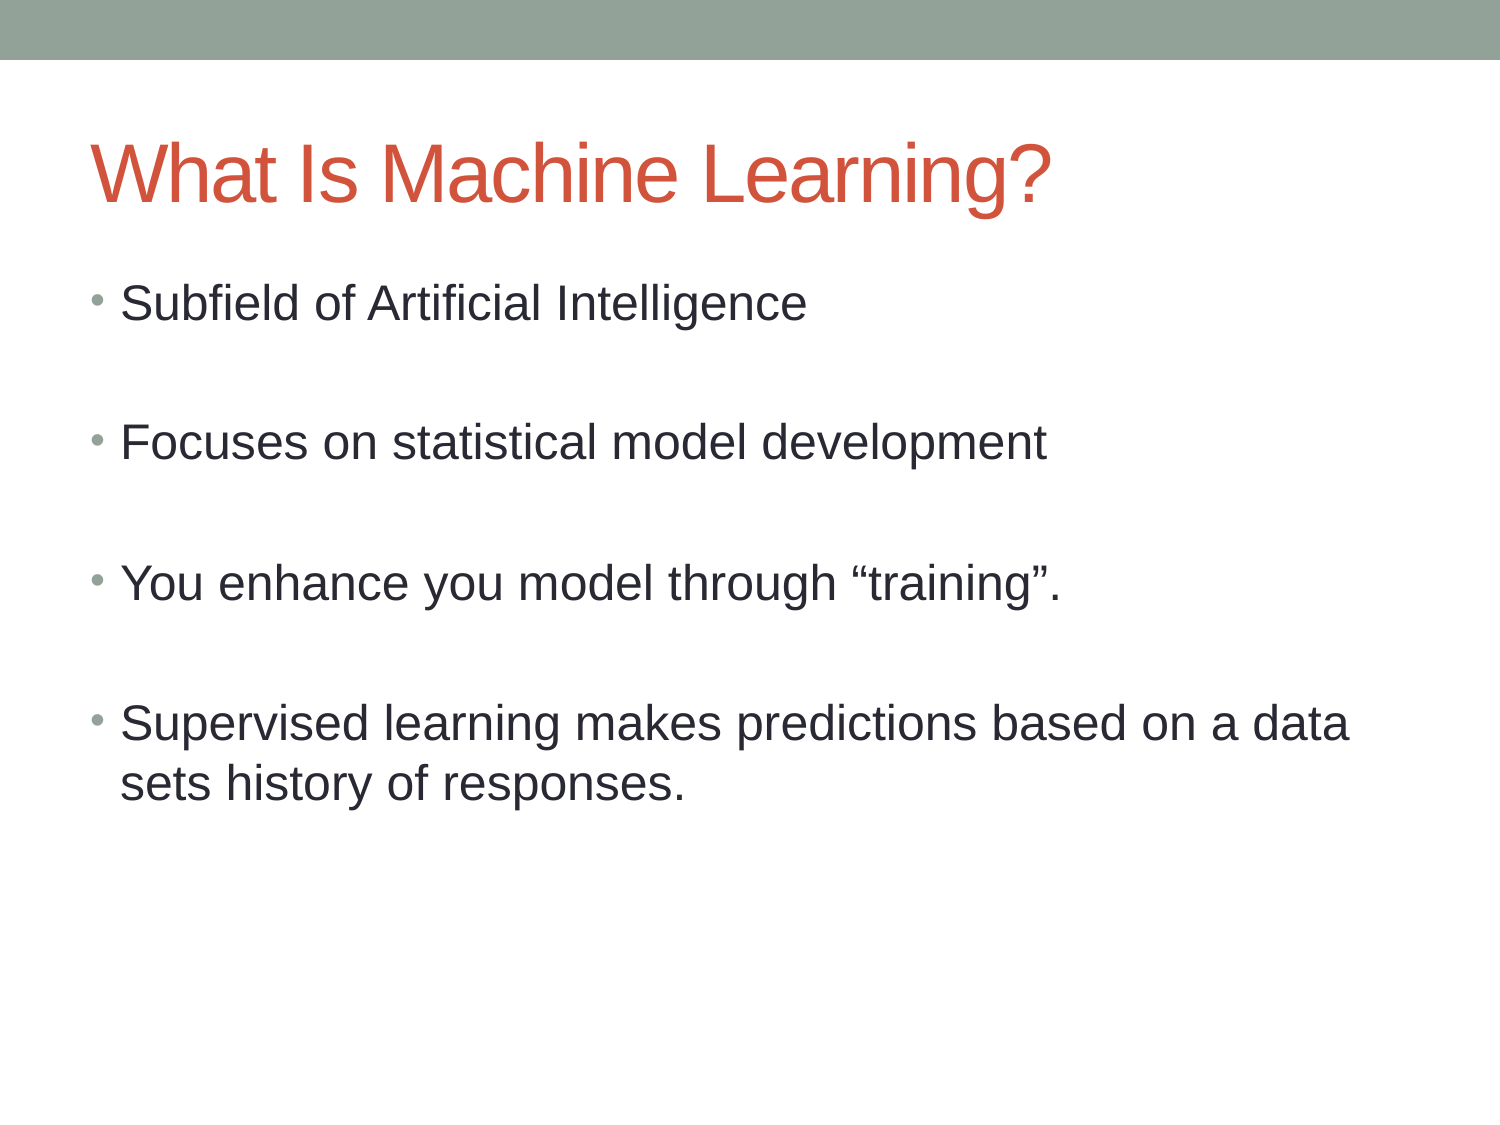

# What Is Machine Learning?
Subfield of Artificial Intelligence

Focuses on statistical model development

You enhance you model through “training”.

Supervised learning makes predictions based on a data sets history of responses.